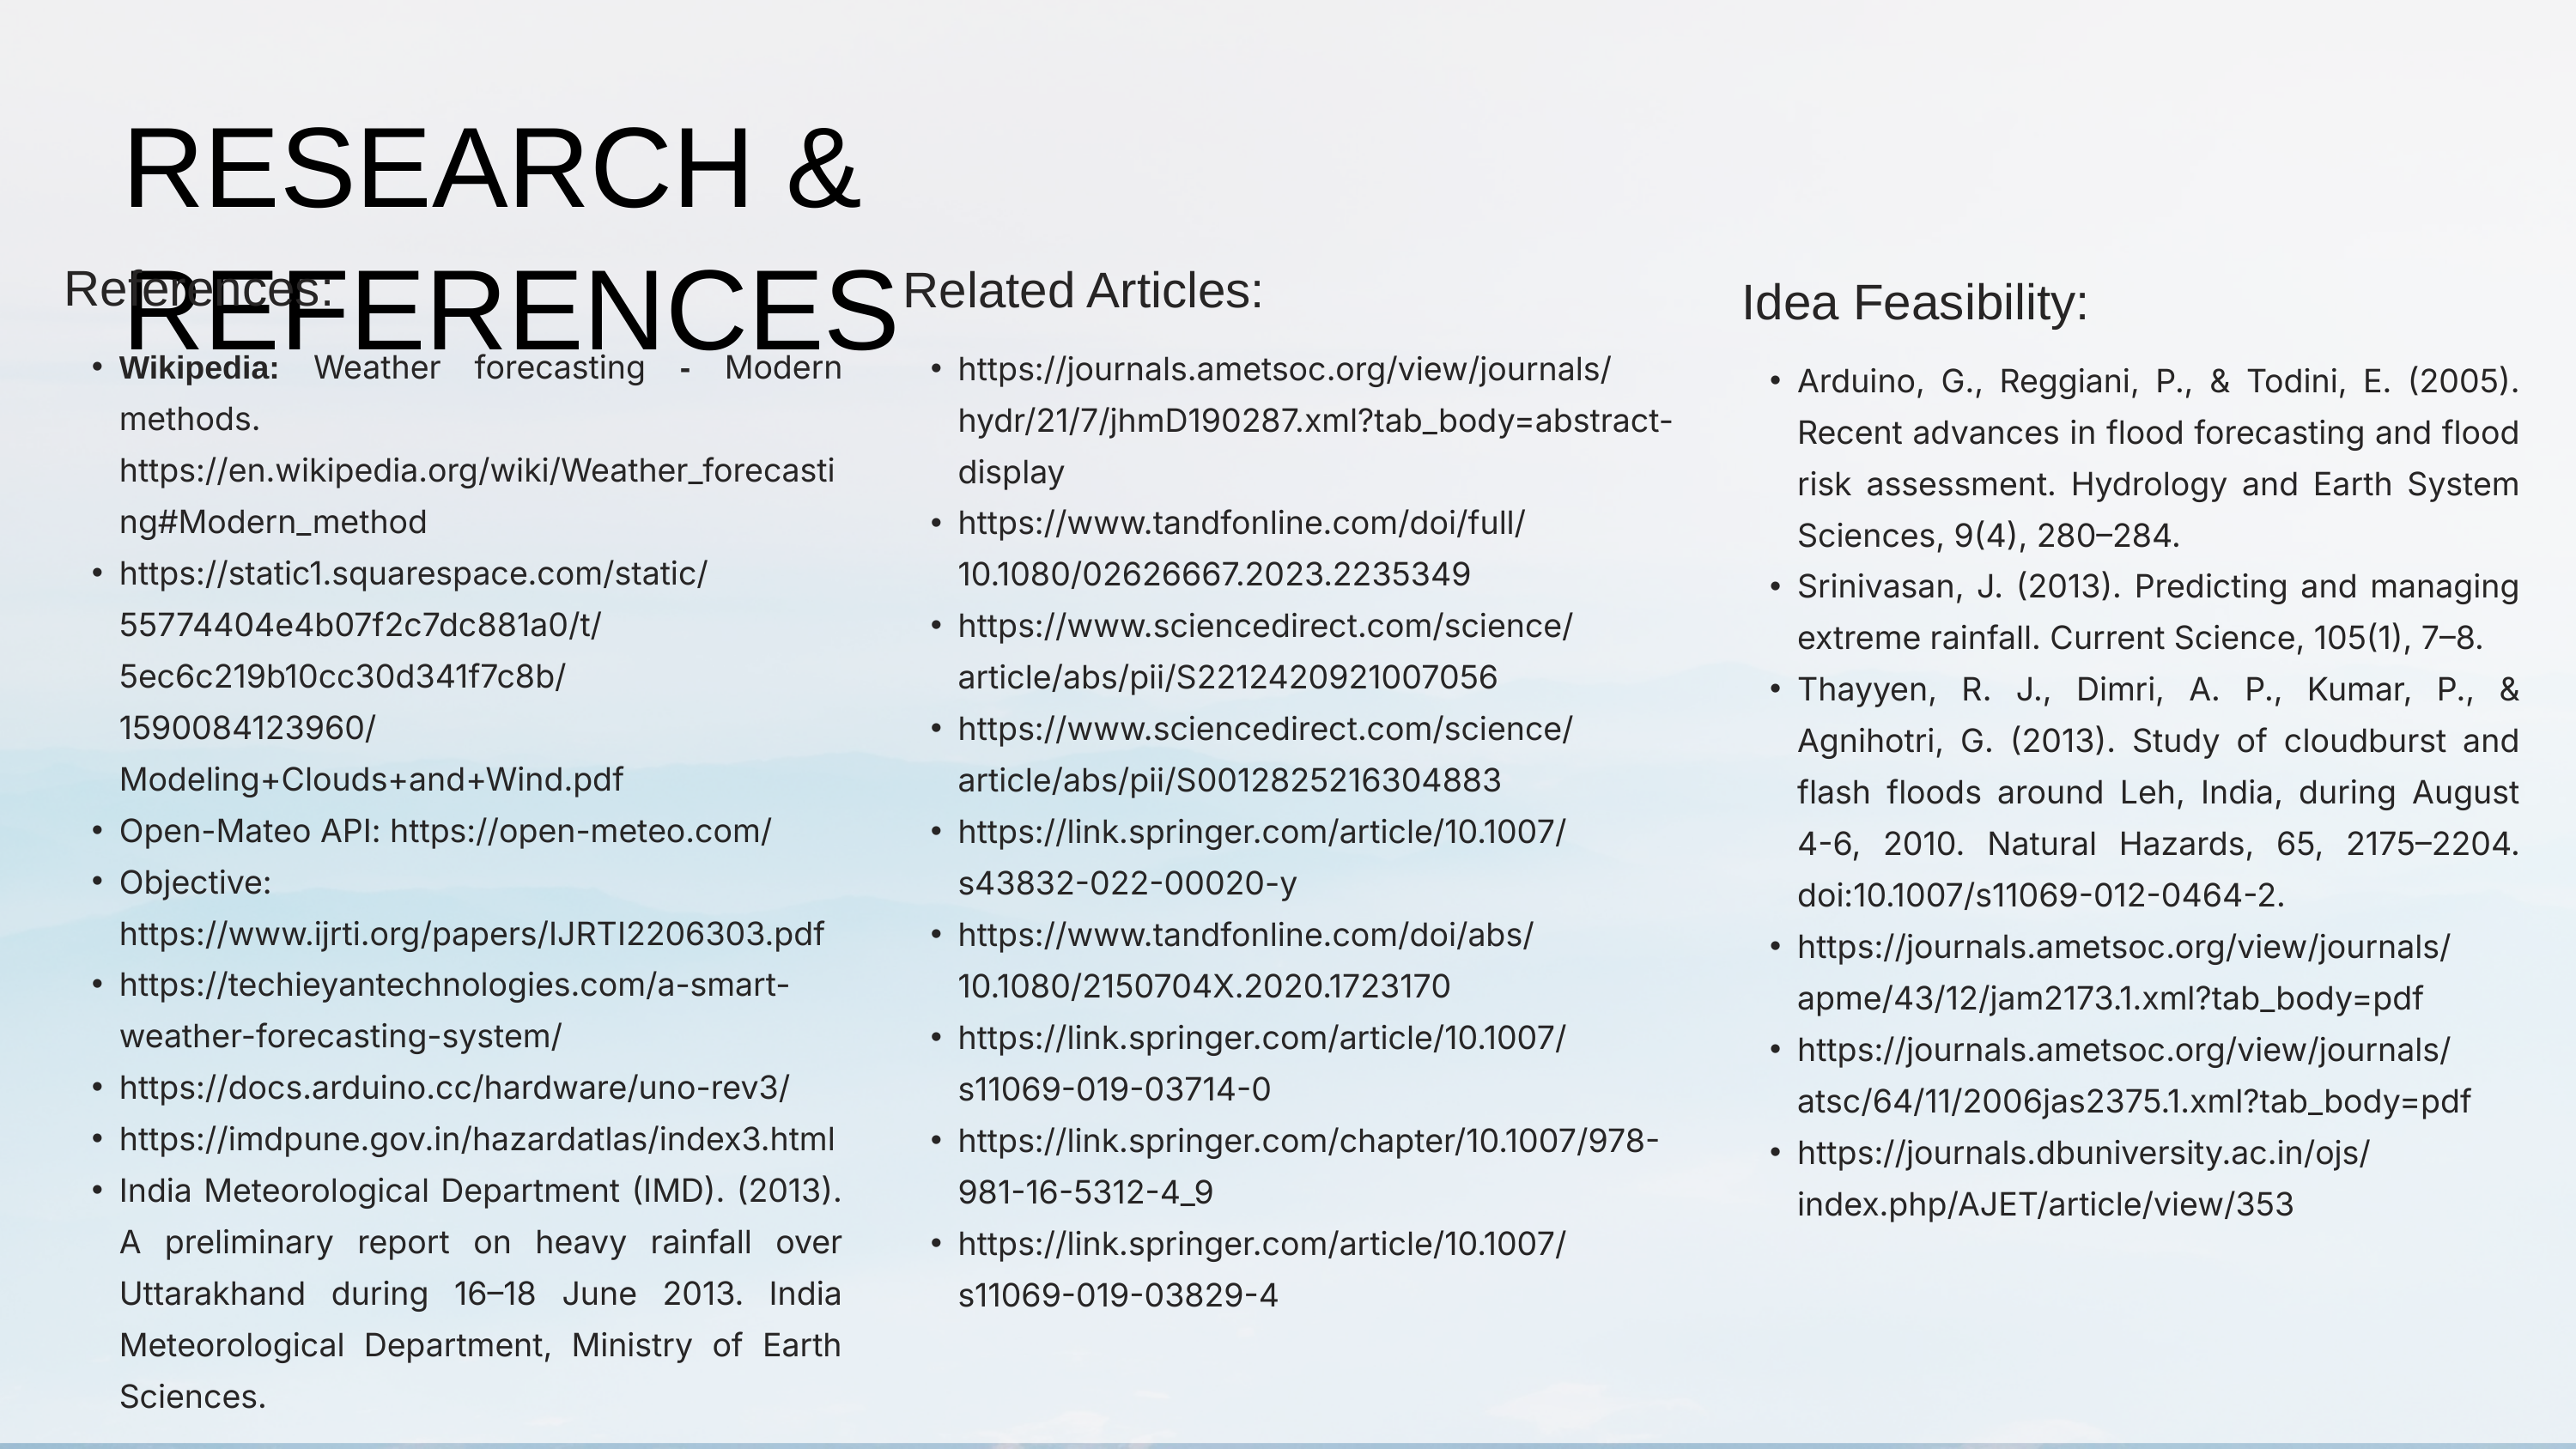

RESEARCH & REFERENCES
References:
Wikipedia: Weather forecasting - Modern methods. https://en.wikipedia.org/wiki/Weather_forecasting#Modern_method
https://static1.squarespace.com/static/55774404e4b07f2c7dc881a0/t/5ec6c219b10cc30d341f7c8b/1590084123960/Modeling+Clouds+and+Wind.pdf
Open-Mateo API: https://open-meteo.com/
Objective: https://www.ijrti.org/papers/IJRTI2206303.pdf
https://techieyantechnologies.com/a-smart-weather-forecasting-system/
https://docs.arduino.cc/hardware/uno-rev3/
https://imdpune.gov.in/hazardatlas/index3.html
India Meteorological Department (IMD). (2013). A preliminary report on heavy rainfall over Uttarakhand during 16–18 June 2013. India Meteorological Department, Ministry of Earth Sciences.​
Related Articles:
https://journals.ametsoc.org/view/journals/hydr/21/7/jhmD190287.xml?tab_body=abstract-display
https://www.tandfonline.com/doi/full/10.1080/02626667.2023.2235349
https://www.sciencedirect.com/science/article/abs/pii/S2212420921007056
https://www.sciencedirect.com/science/article/abs/pii/S0012825216304883
https://link.springer.com/article/10.1007/s43832-022-00020-y
https://www.tandfonline.com/doi/abs/10.1080/2150704X.2020.1723170
https://link.springer.com/article/10.1007/s11069-019-03714-0
https://link.springer.com/chapter/10.1007/978-981-16-5312-4_9
https://link.springer.com/article/10.1007/s11069-019-03829-4
Idea Feasibility:
Arduino, G., Reggiani, P., & Todini, E. (2005). Recent advances in flood forecasting and flood risk assessment. Hydrology and Earth System Sciences, 9(4), 280–284.
Srinivasan, J. (2013). Predicting and managing extreme rainfall. Current Science, 105(1), 7–8.
Thayyen, R. J., Dimri, A. P., Kumar, P., & Agnihotri, G. (2013). Study of cloudburst and flash floods around Leh, India, during August 4-6, 2010. Natural Hazards, 65, 2175–2204. doi:10.1007/s11069-012-0464-2.
https://journals.ametsoc.org/view/journals/apme/43/12/jam2173.1.xml?tab_body=pdf
https://journals.ametsoc.org/view/journals/atsc/64/11/2006jas2375.1.xml?tab_body=pdf
https://journals.dbuniversity.ac.in/ojs/index.php/AJET/article/view/353